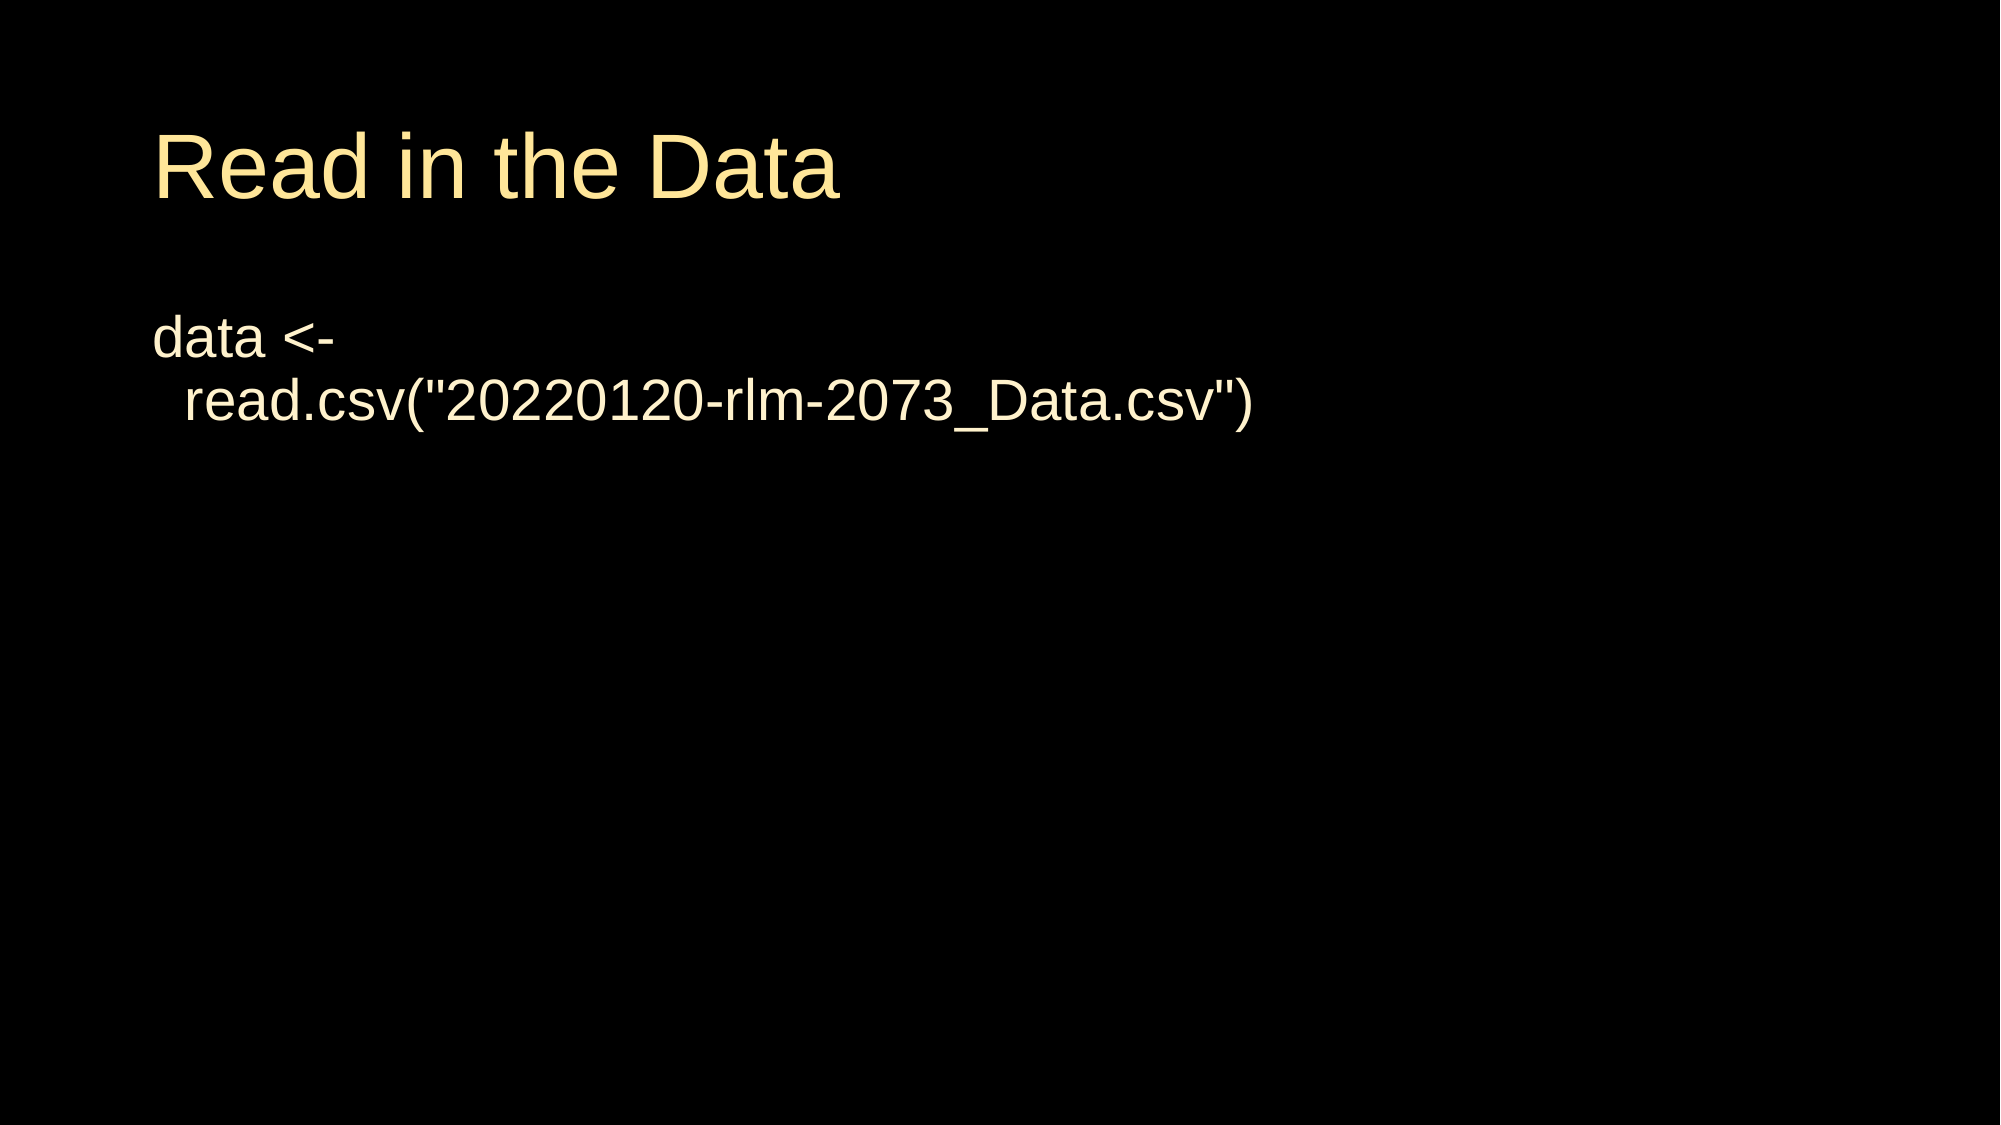

# Read in the Data
data <-
  read.csv("20220120-rlm-2073_Data.csv")